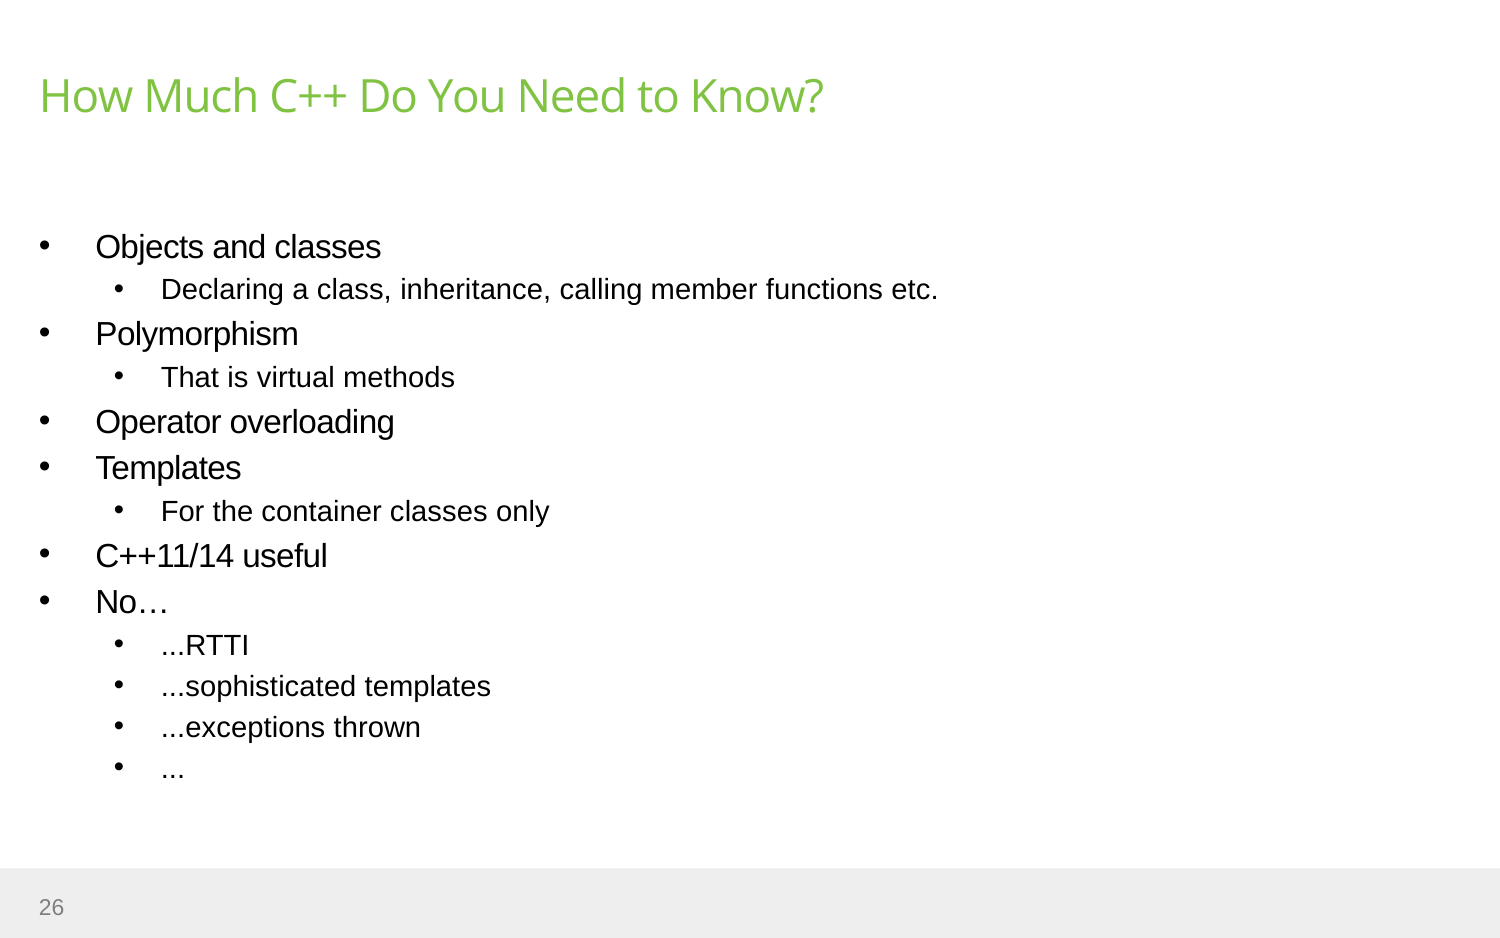

# How Much C++ Do You Need to Know?
Objects and classes
Declaring a class, inheritance, calling member functions etc.
Polymorphism
That is virtual methods
Operator overloading
Templates
For the container classes only
C++11/14 useful
No…
...RTTI
...sophisticated templates
...exceptions thrown
...
26